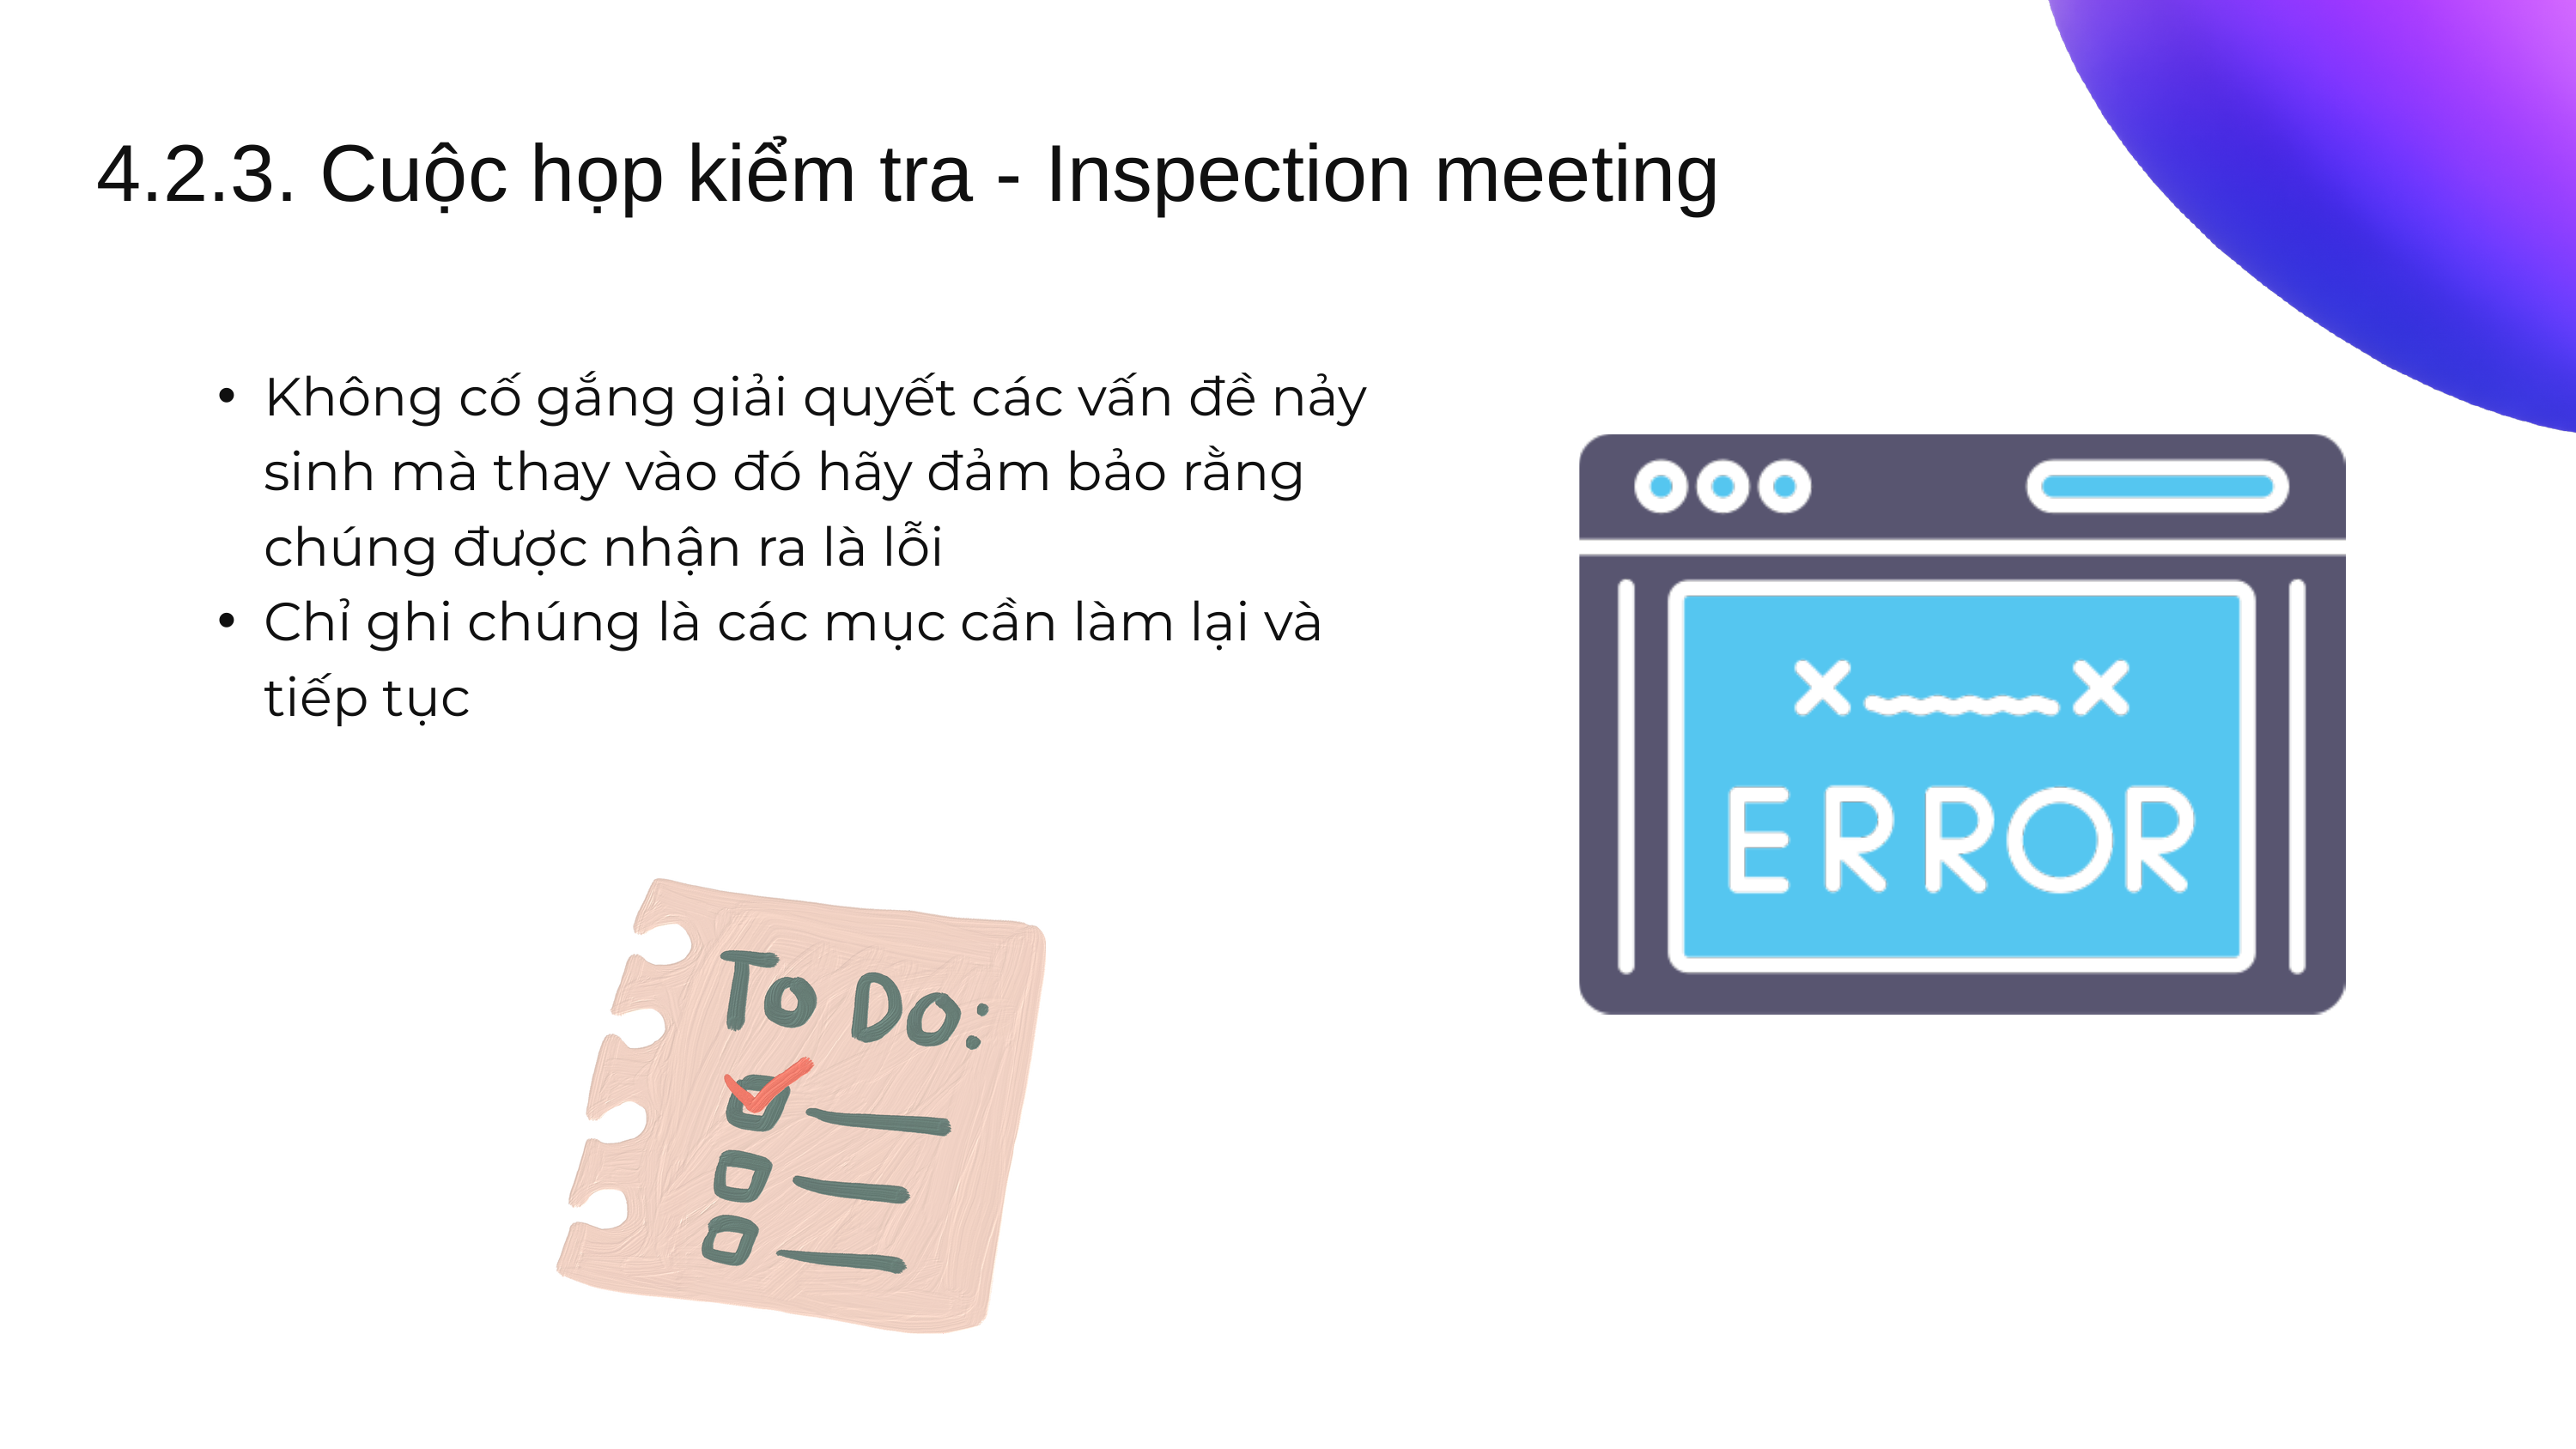

4.2.3. Cuộc họp kiểm tra - Inspection meeting

Không cố gắng giải quyết các vấn đề nảy sinh mà thay vào đó hãy đảm bảo rằng chúng được nhận ra là lỗi
Chỉ ghi chúng là các mục cần làm lại và tiếp tục